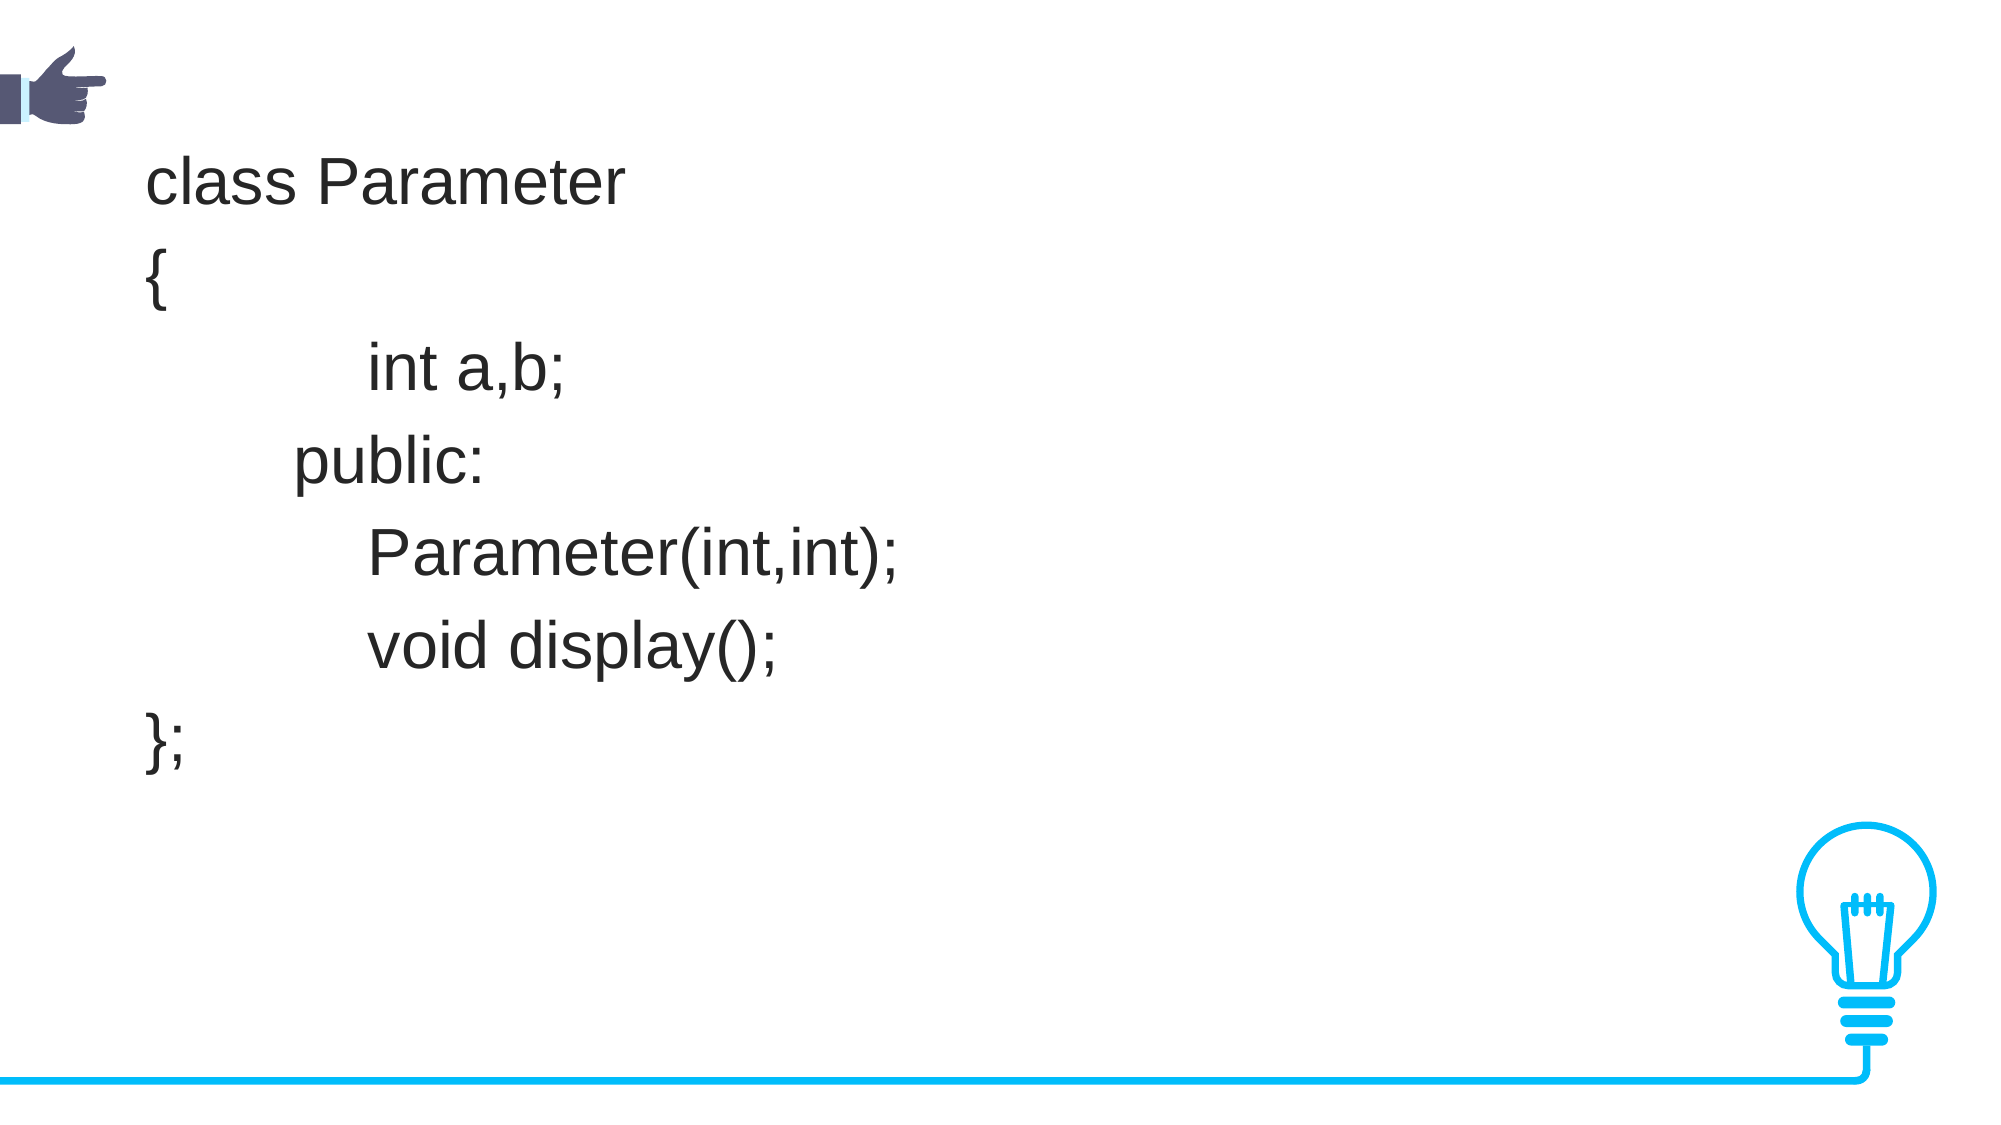

class Parameter
{
            int a,b;
        public:
            Parameter(int,int);
            void display();
};